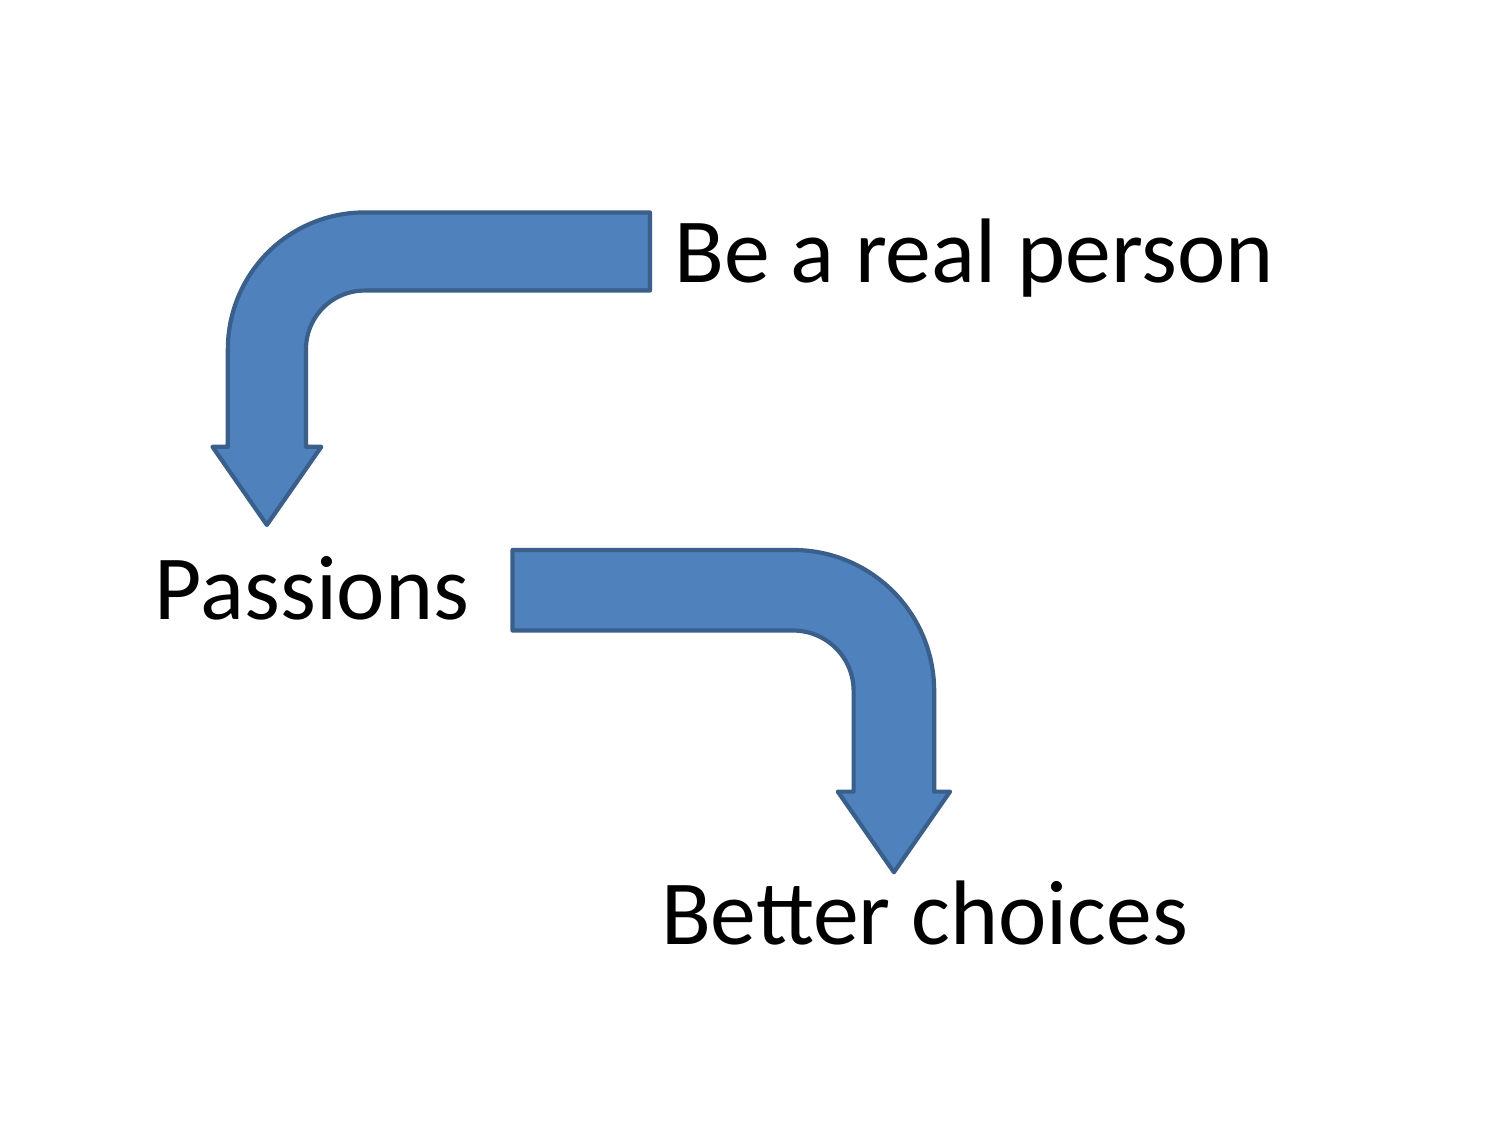

# Be a real person

Passions

Better choices